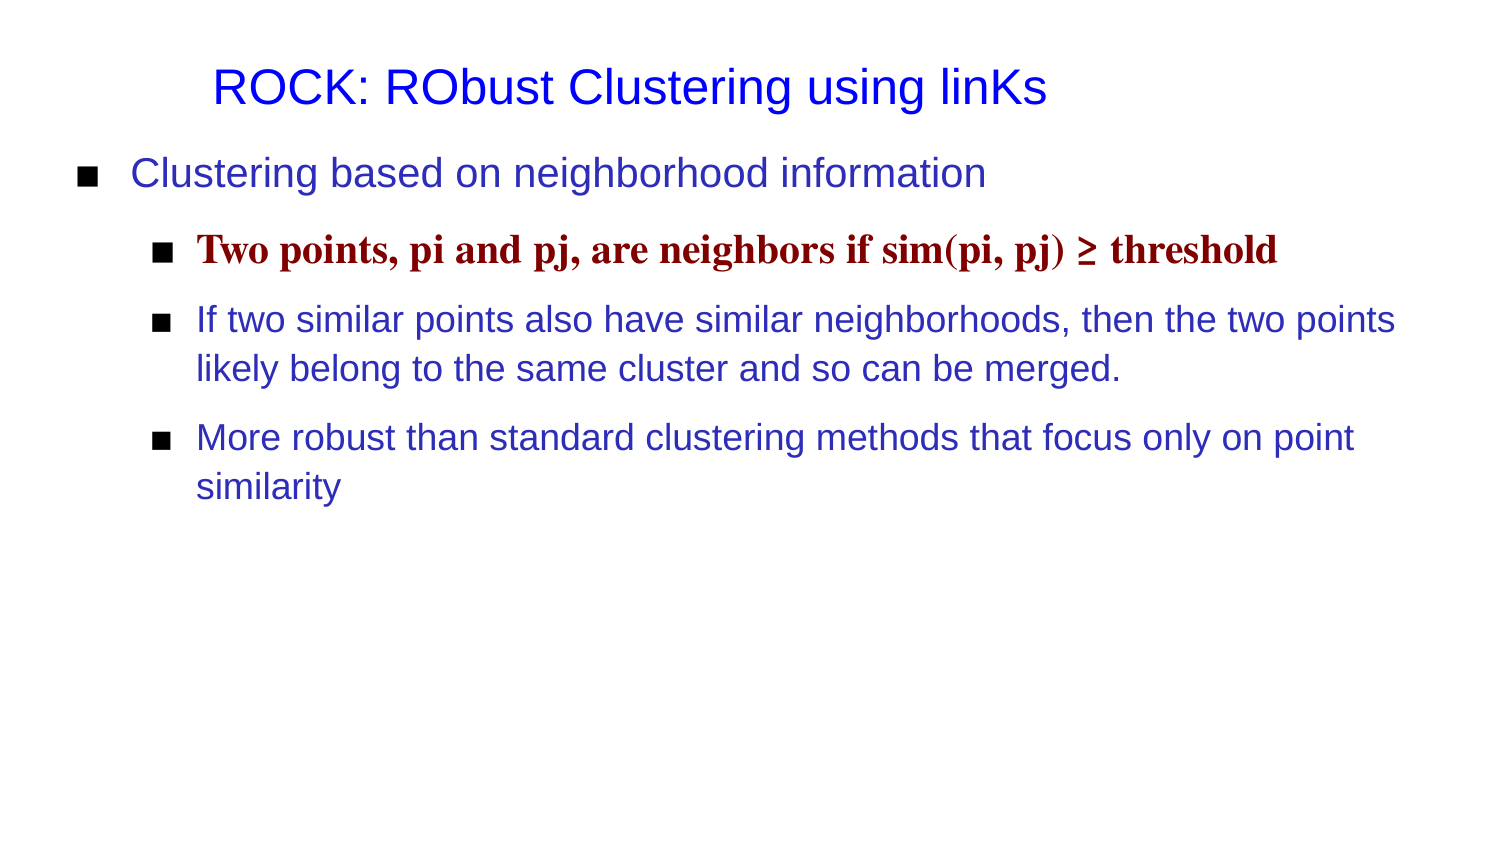

# ROCK: RObust Clustering using linKs
Clustering based on neighborhood information
Two points, pi and pj, are neighbors if sim(pi, pj) ≥ threshold
If two similar points also have similar neighborhoods, then the two points likely belong to the same cluster and so can be merged.
More robust than standard clustering methods that focus only on point similarity